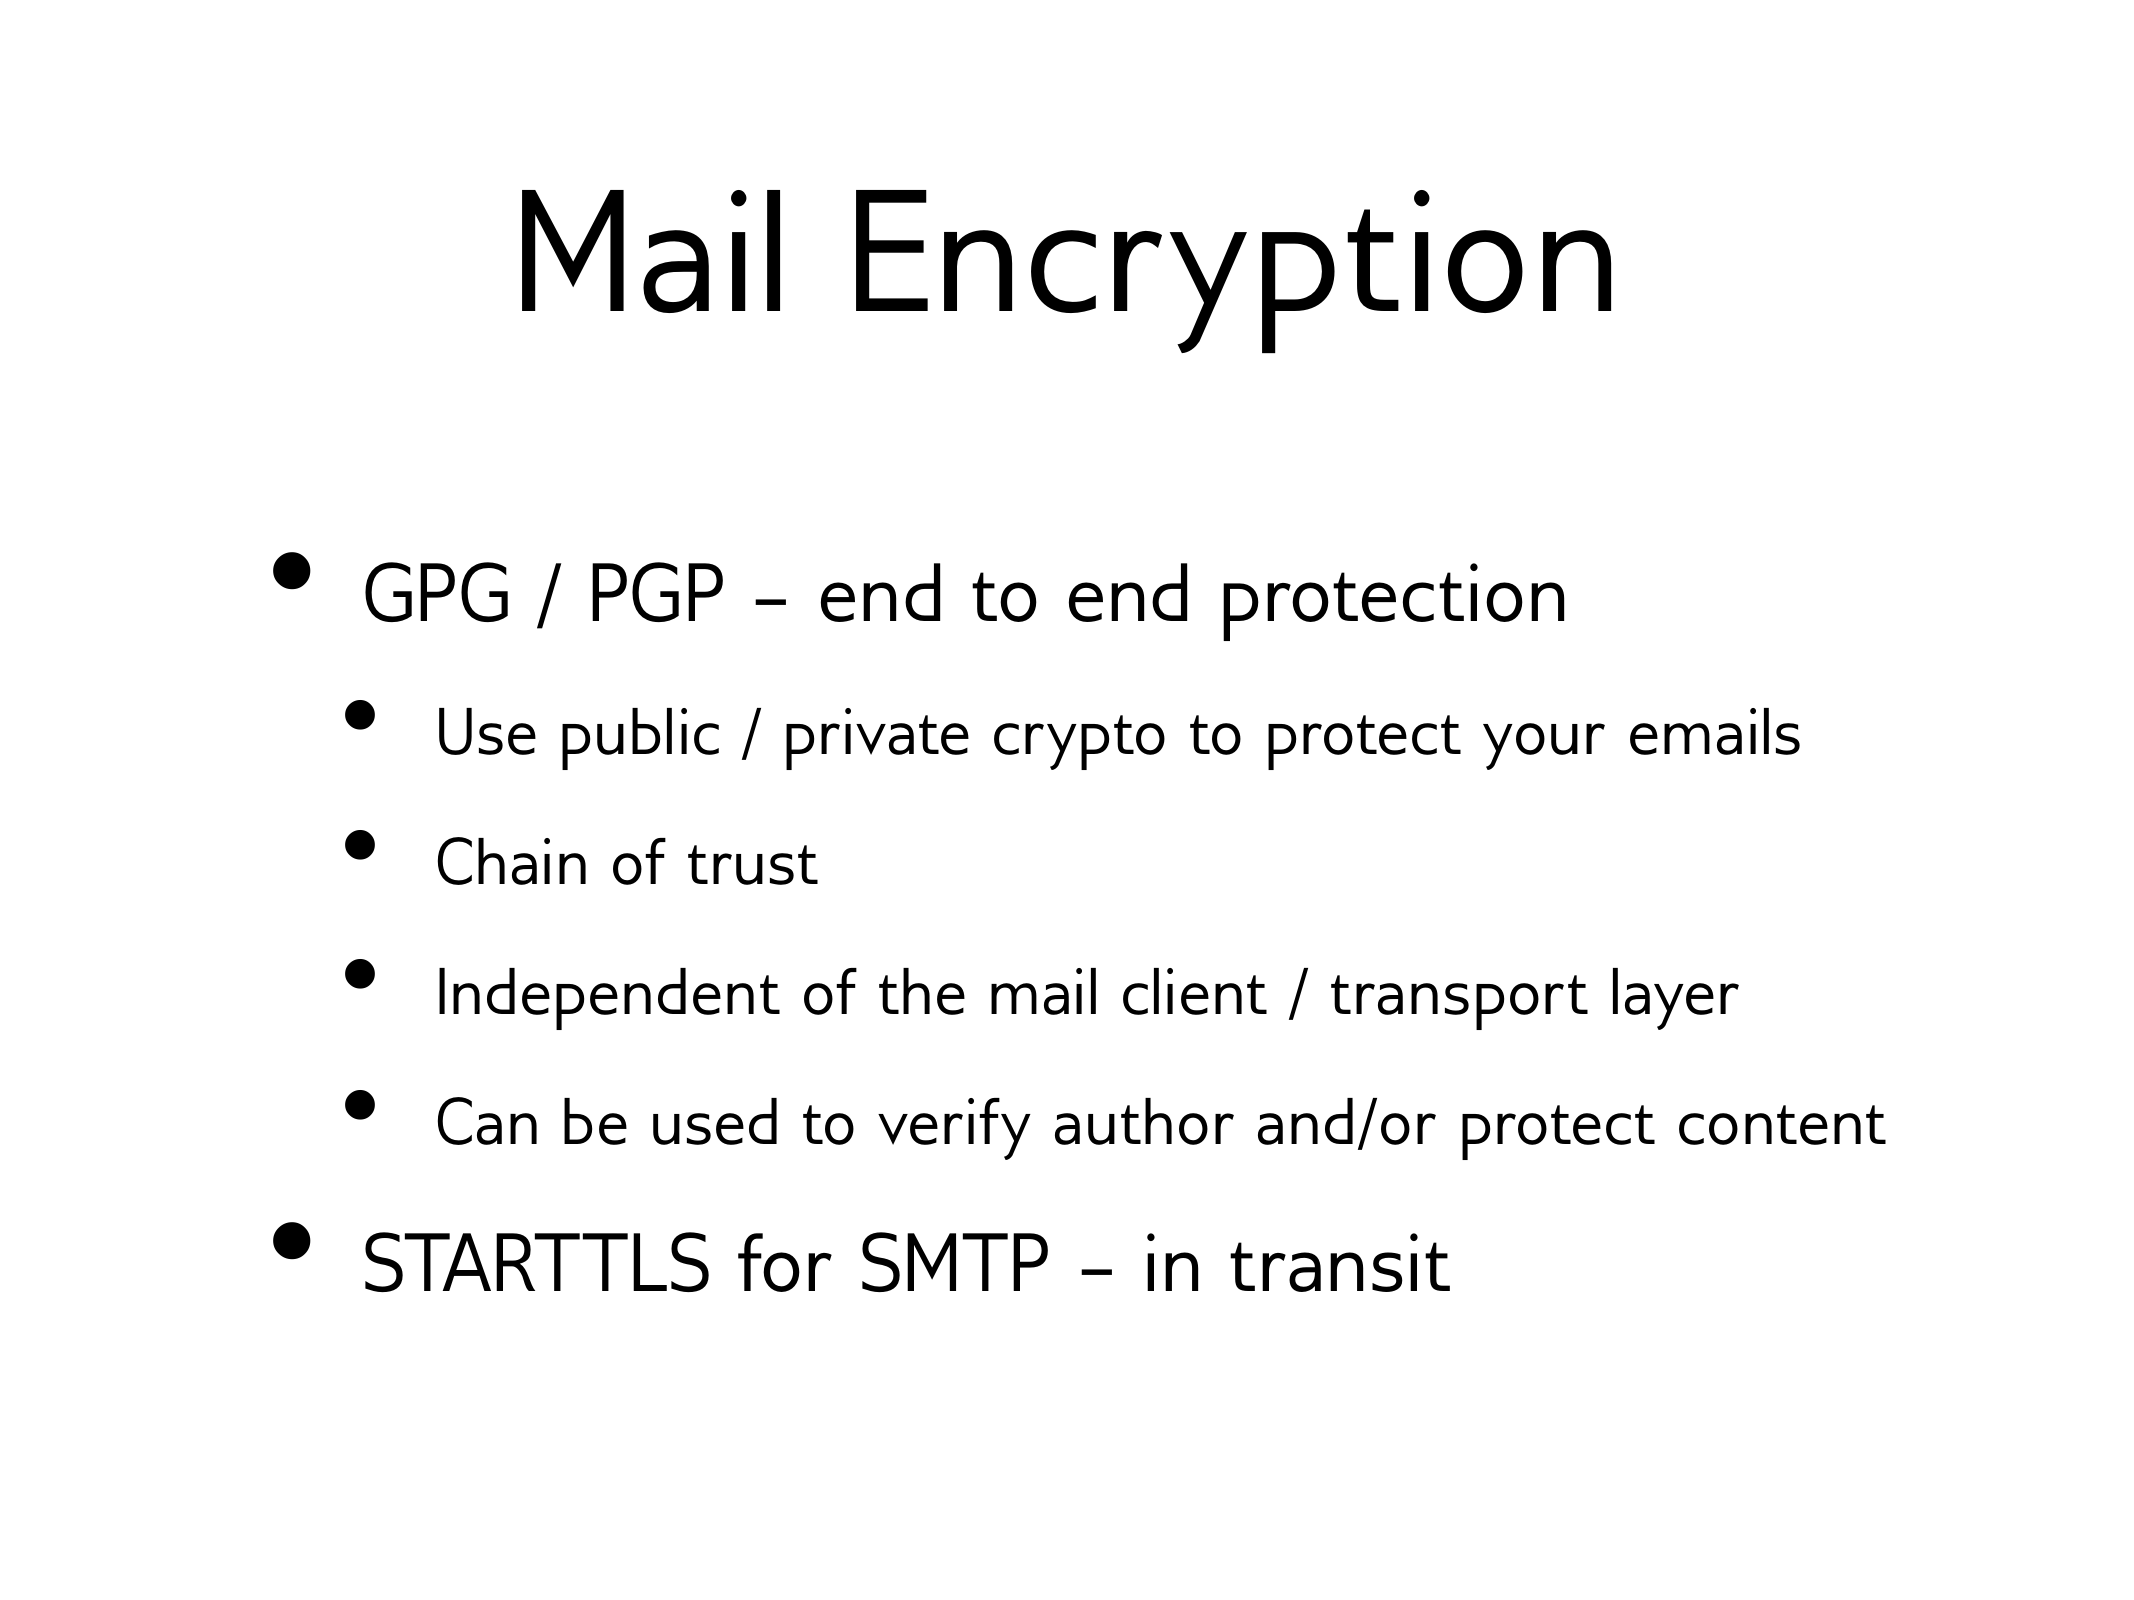

# Mail Encryption
GPG / PGP – end to end protection
Use public / private crypto to protect your emails
Chain of trust
Independent of the mail client / transport layer
Can be used to verify author and/or protect content
STARTTLS for SMTP – in transit